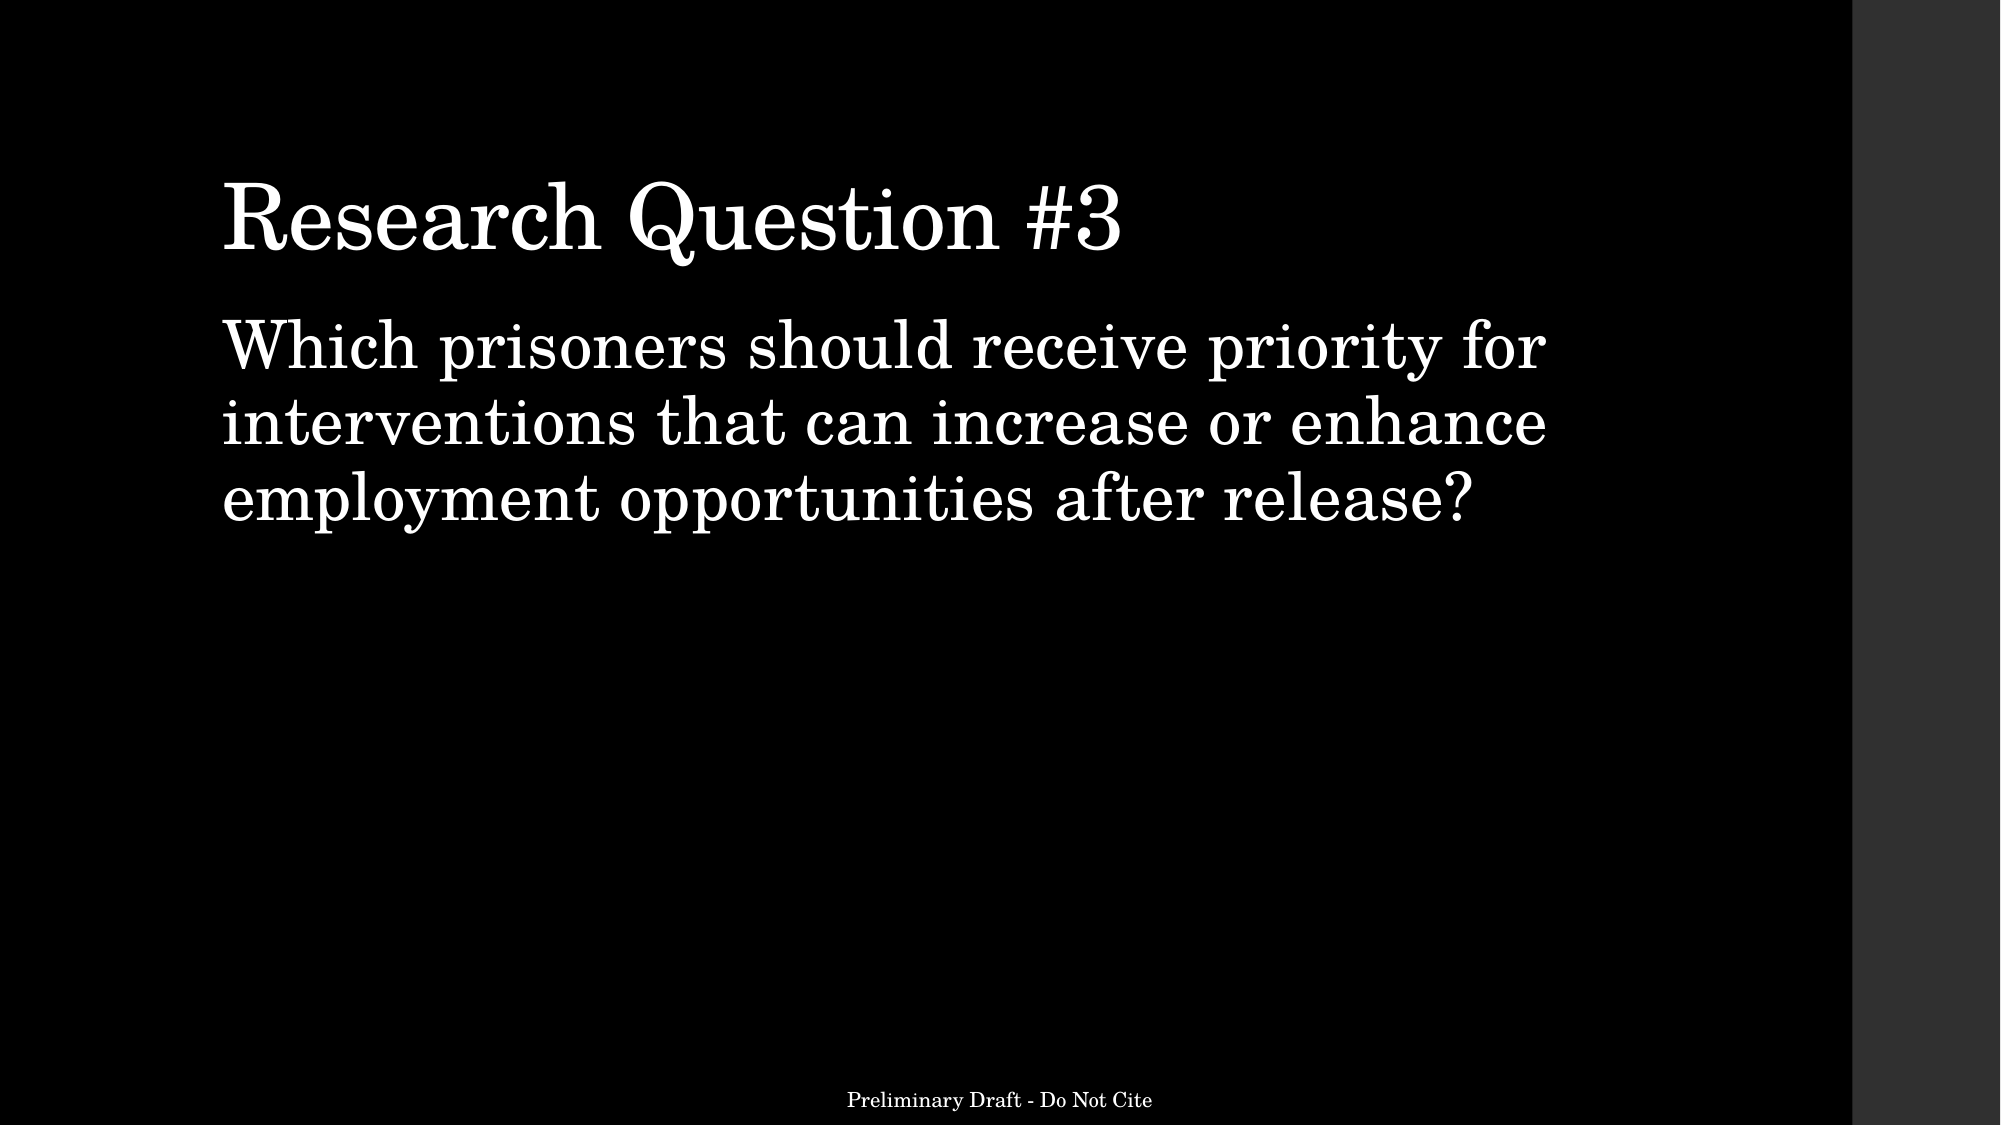

# Research Question #3
Which prisoners should receive priority for interventions that can increase or enhance employment opportunities after release?

Preliminary Draft - Do Not Cite